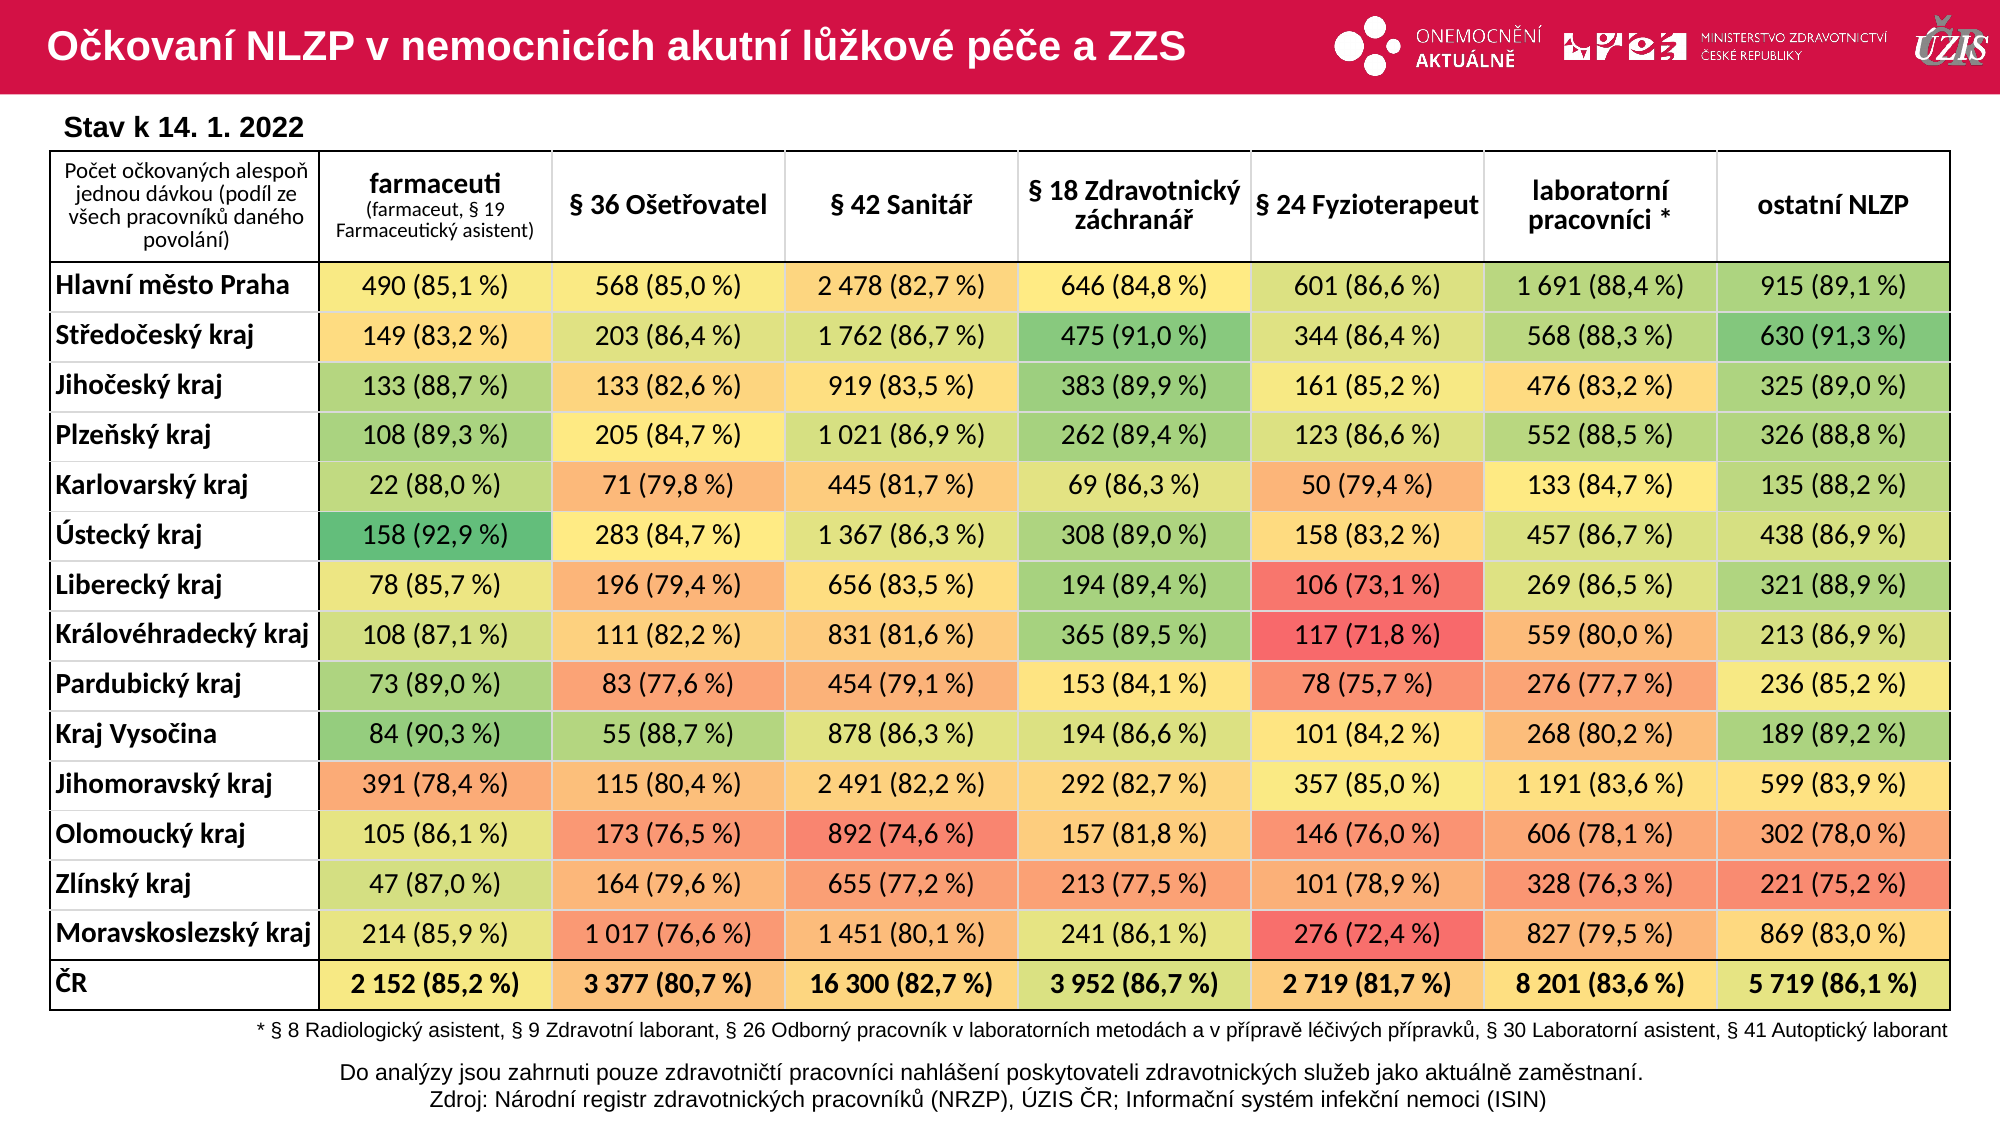

# Očkovaní NLZP v nemocnicích akutní lůžkové péče a ZZS
Stav k 14. 1. 2022
| Počet očkovaných alespoň jednou dávkou (podíl ze všech pracovníků daného povolání) | farmaceuti (farmaceut, § 19 Farmaceutický asistent) | § 36 Ošetřovatel | § 42 Sanitář | § 18 Zdravotnický záchranář | § 24 Fyzioterapeut | laboratorní pracovníci \* | ostatní NLZP |
| --- | --- | --- | --- | --- | --- | --- | --- |
| Hlavní město Praha | 490 (85,1 %) | 568 (85,0 %) | 2 478 (82,7 %) | 646 (84,8 %) | 601 (86,6 %) | 1 691 (88,4 %) | 915 (89,1 %) |
| Středočeský kraj | 149 (83,2 %) | 203 (86,4 %) | 1 762 (86,7 %) | 475 (91,0 %) | 344 (86,4 %) | 568 (88,3 %) | 630 (91,3 %) |
| Jihočeský kraj | 133 (88,7 %) | 133 (82,6 %) | 919 (83,5 %) | 383 (89,9 %) | 161 (85,2 %) | 476 (83,2 %) | 325 (89,0 %) |
| Plzeňský kraj | 108 (89,3 %) | 205 (84,7 %) | 1 021 (86,9 %) | 262 (89,4 %) | 123 (86,6 %) | 552 (88,5 %) | 326 (88,8 %) |
| Karlovarský kraj | 22 (88,0 %) | 71 (79,8 %) | 445 (81,7 %) | 69 (86,3 %) | 50 (79,4 %) | 133 (84,7 %) | 135 (88,2 %) |
| Ústecký kraj | 158 (92,9 %) | 283 (84,7 %) | 1 367 (86,3 %) | 308 (89,0 %) | 158 (83,2 %) | 457 (86,7 %) | 438 (86,9 %) |
| Liberecký kraj | 78 (85,7 %) | 196 (79,4 %) | 656 (83,5 %) | 194 (89,4 %) | 106 (73,1 %) | 269 (86,5 %) | 321 (88,9 %) |
| Královéhradecký kraj | 108 (87,1 %) | 111 (82,2 %) | 831 (81,6 %) | 365 (89,5 %) | 117 (71,8 %) | 559 (80,0 %) | 213 (86,9 %) |
| Pardubický kraj | 73 (89,0 %) | 83 (77,6 %) | 454 (79,1 %) | 153 (84,1 %) | 78 (75,7 %) | 276 (77,7 %) | 236 (85,2 %) |
| Kraj Vysočina | 84 (90,3 %) | 55 (88,7 %) | 878 (86,3 %) | 194 (86,6 %) | 101 (84,2 %) | 268 (80,2 %) | 189 (89,2 %) |
| Jihomoravský kraj | 391 (78,4 %) | 115 (80,4 %) | 2 491 (82,2 %) | 292 (82,7 %) | 357 (85,0 %) | 1 191 (83,6 %) | 599 (83,9 %) |
| Olomoucký kraj | 105 (86,1 %) | 173 (76,5 %) | 892 (74,6 %) | 157 (81,8 %) | 146 (76,0 %) | 606 (78,1 %) | 302 (78,0 %) |
| Zlínský kraj | 47 (87,0 %) | 164 (79,6 %) | 655 (77,2 %) | 213 (77,5 %) | 101 (78,9 %) | 328 (76,3 %) | 221 (75,2 %) |
| Moravskoslezský kraj | 214 (85,9 %) | 1 017 (76,6 %) | 1 451 (80,1 %) | 241 (86,1 %) | 276 (72,4 %) | 827 (79,5 %) | 869 (83,0 %) |
| ČR | 2 152 (85,2 %) | 3 377 (80,7 %) | 16 300 (82,7 %) | 3 952 (86,7 %) | 2 719 (81,7 %) | 8 201 (83,6 %) | 5 719 (86,1 %) |
|  |  |  |  |  |  |  |
| --- | --- | --- | --- | --- | --- | --- |
|  |  |  |  |  |  |  |
|  |  |  |  |  |  |  |
|  |  |  |  |  |  |  |
|  |  |  |  |  |  |  |
|  |  |  |  |  |  |  |
|  |  |  |  |  |  |  |
|  |  |  |  |  |  |  |
|  |  |  |  |  |  |  |
|  |  |  |  |  |  |  |
|  |  |  |  |  |  |  |
|  |  |  |  |  |  |  |
|  |  |  |  |  |  |  |
|  |  |  |  |  |  |  |
|  |  |  |  |  |  |  |
* § 8 Radiologický asistent, § 9 Zdravotní laborant, § 26 Odborný pracovník v laboratorních metodách a v přípravě léčivých přípravků, § 30 Laboratorní asistent, § 41 Autoptický laborant
Do analýzy jsou zahrnuti pouze zdravotničtí pracovníci nahlášení poskytovateli zdravotnických služeb jako aktuálně zaměstnaní.
Zdroj: Národní registr zdravotnických pracovníků (NRZP), ÚZIS ČR; Informační systém infekční nemoci (ISIN)